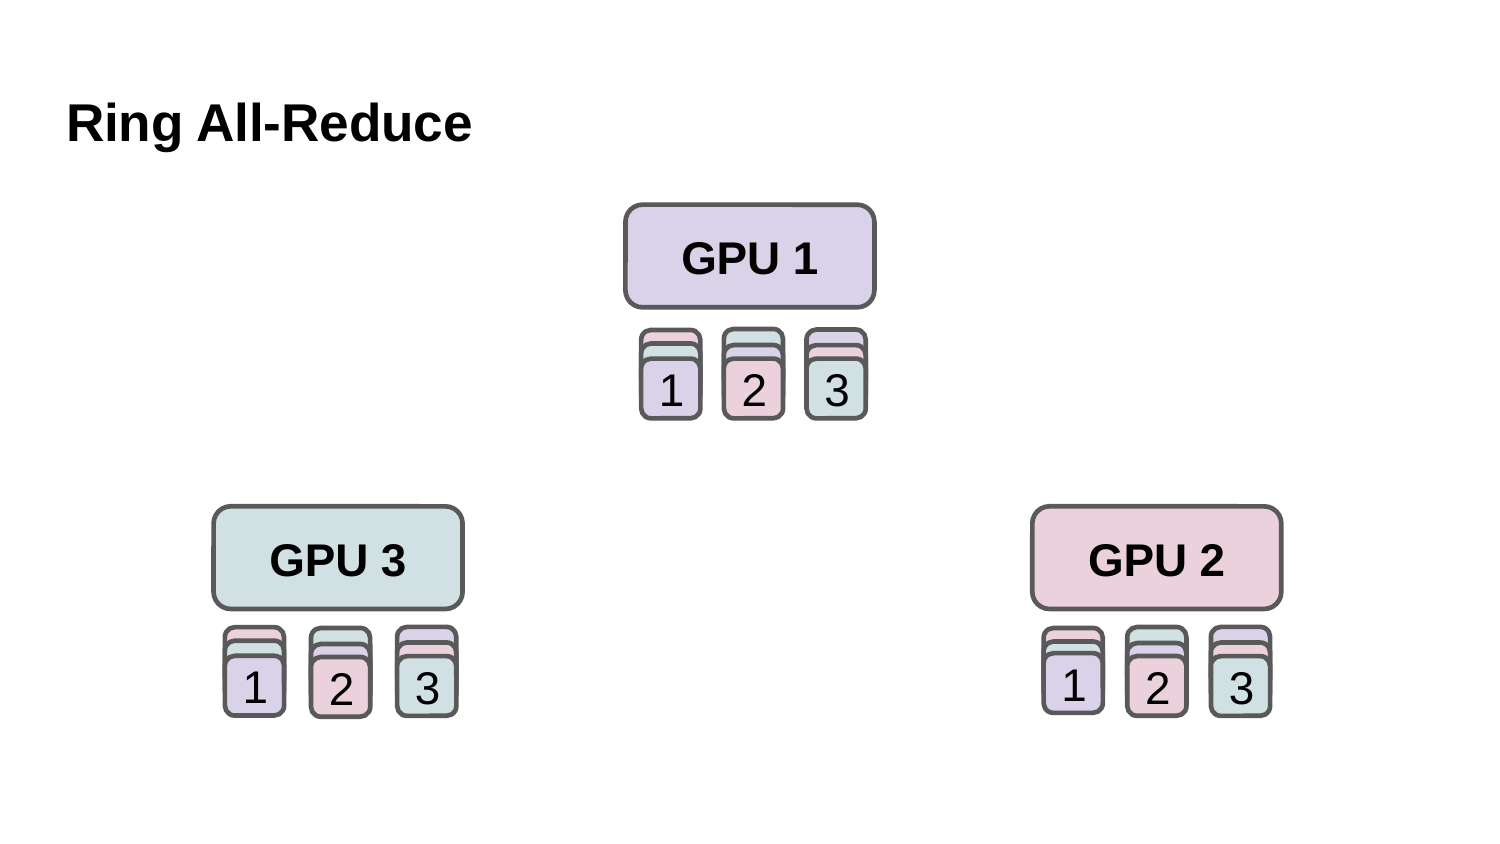

# Ring All-Reduce
GPU 1
2
3
1
1
2
3
1
2
3
GPU 3
GPU 2
3
3
2
1
2
1
1
1
3
3
2
2
1
1
2
3
3
2